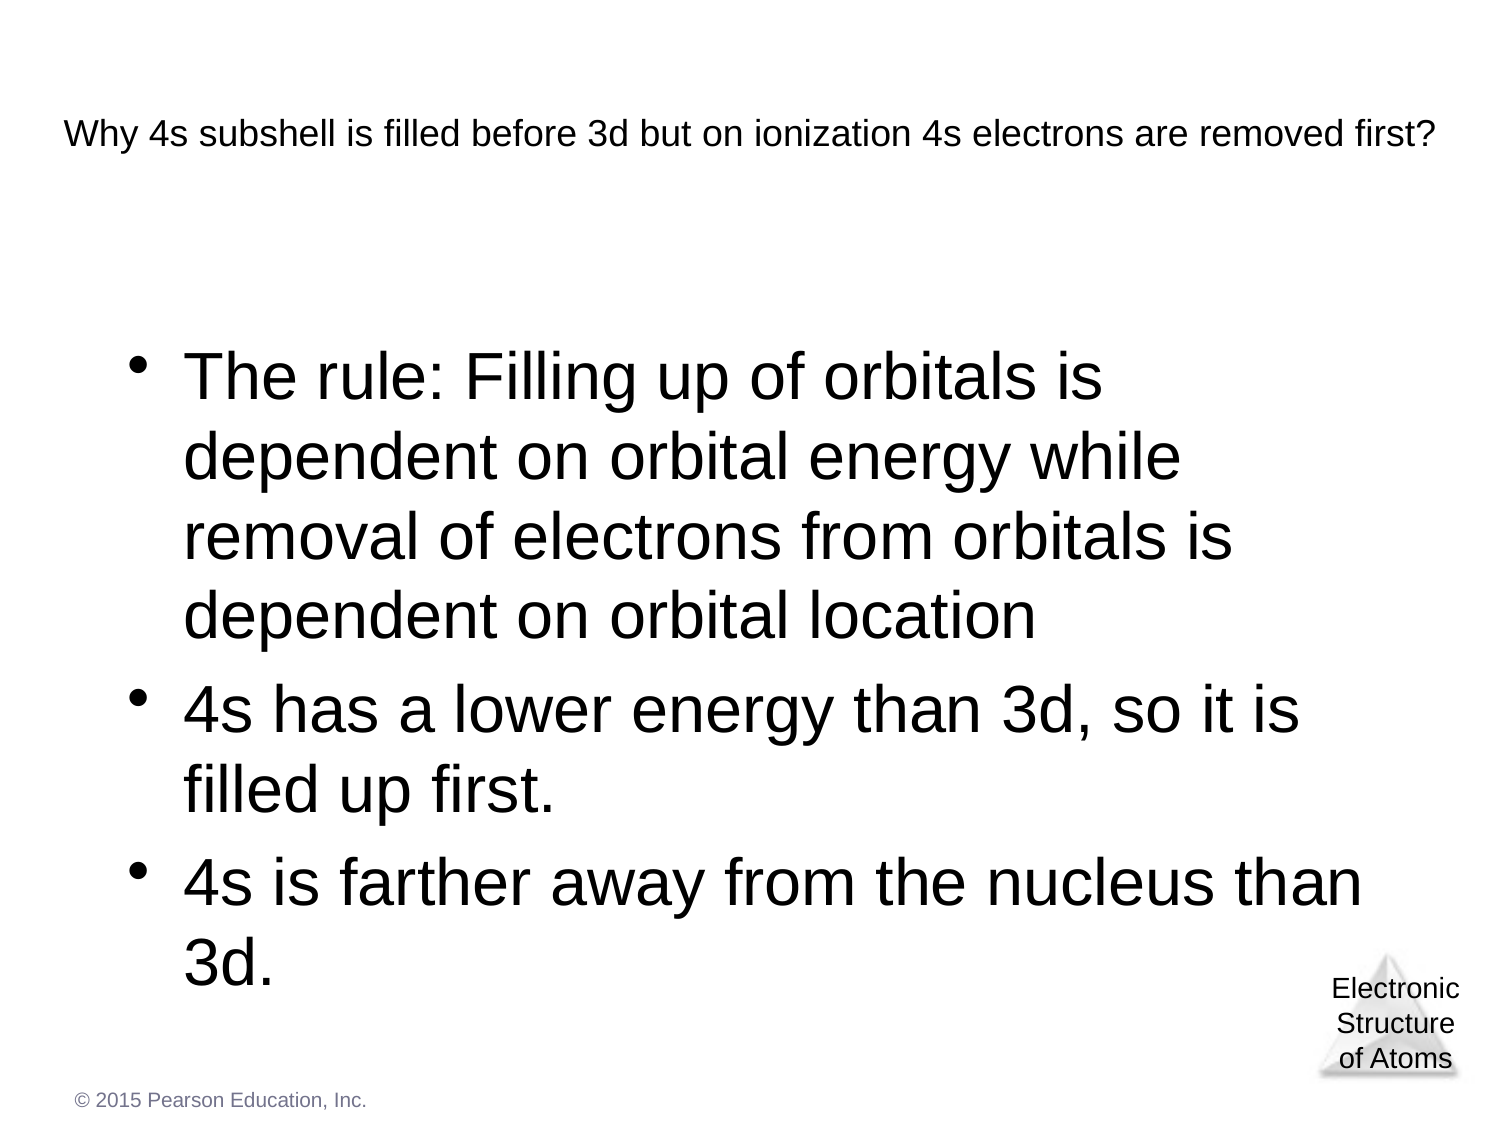

# Why 4s subshell is filled before 3d but on ionization 4s electrons are removed first?
The rule: Filling up of orbitals is dependent on orbital energy while removal of electrons from orbitals is dependent on orbital location
4s has a lower energy than 3d, so it is filled up first.
4s is farther away from the nucleus than 3d.